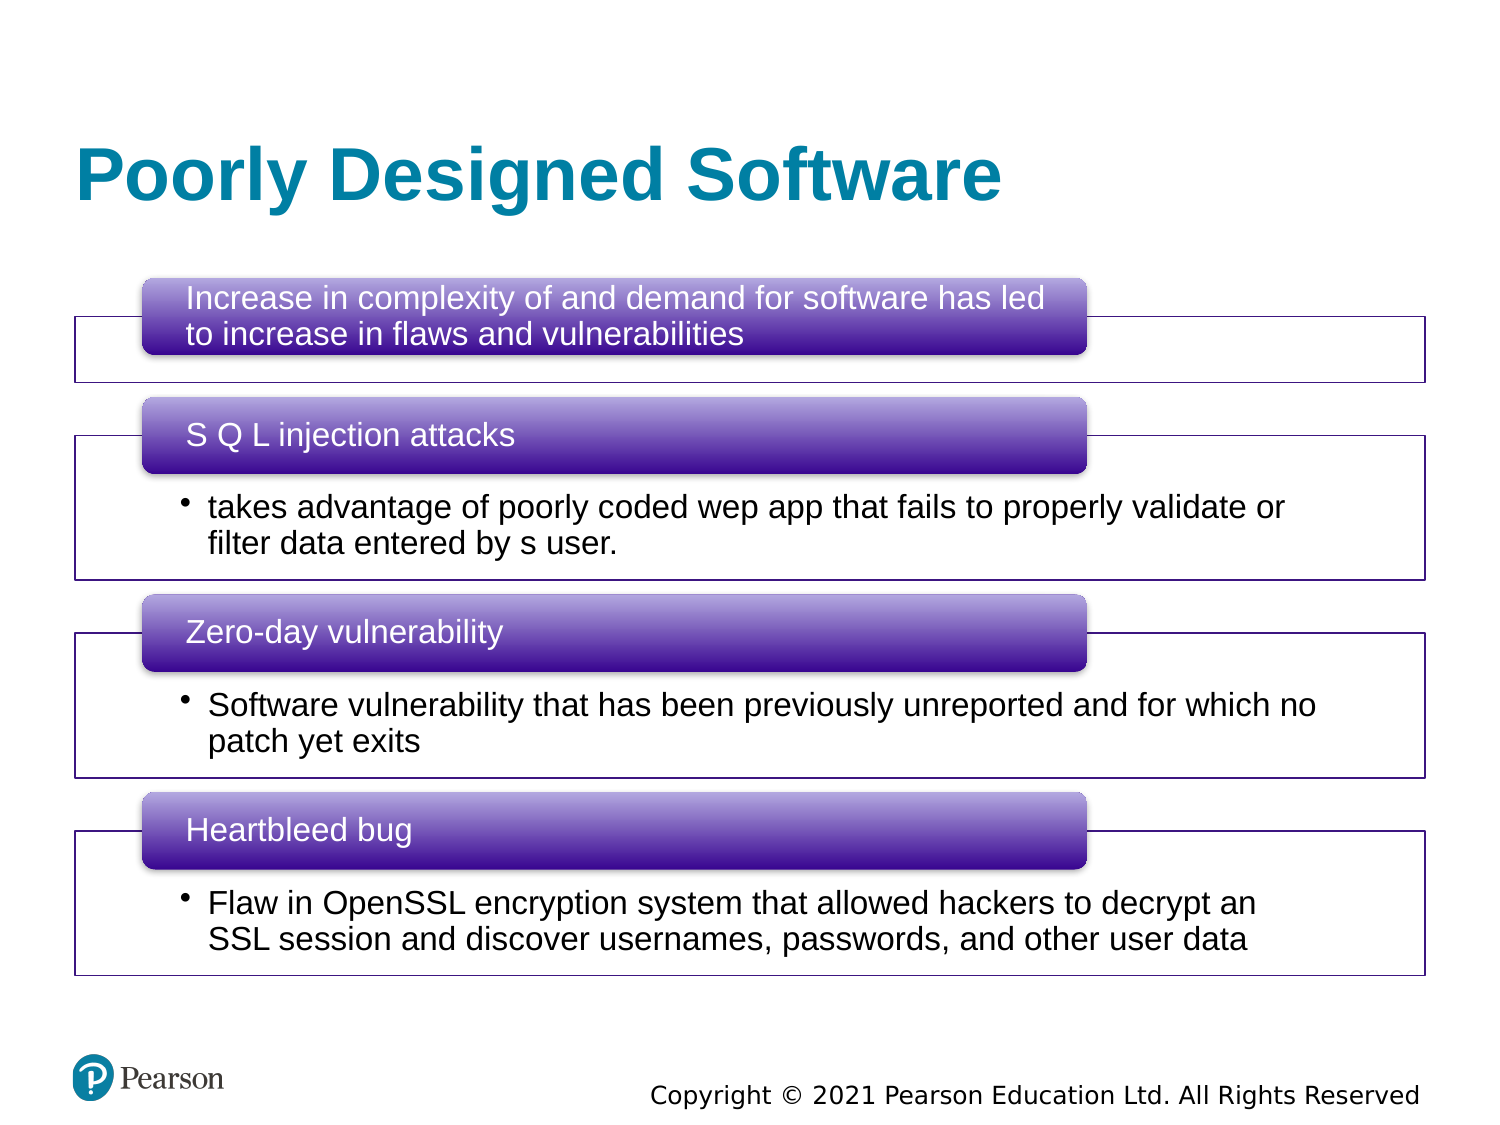

# Poorly Designed Software
Increase in complexity of and demand for software has led to increase in flaws and vulnerabilities
takes advantage of poorly coded wep app that fails to properly validate or filter data entered by s user.
S Q L injection attacks
Software vulnerability that has been previously unreported and for which no patch yet exits
Zero-day vulnerability
Flaw in OpenSSL encryption system that allowed hackers to decrypt an SSL session and discover usernames, passwords, and other user data
Heartbleed bug